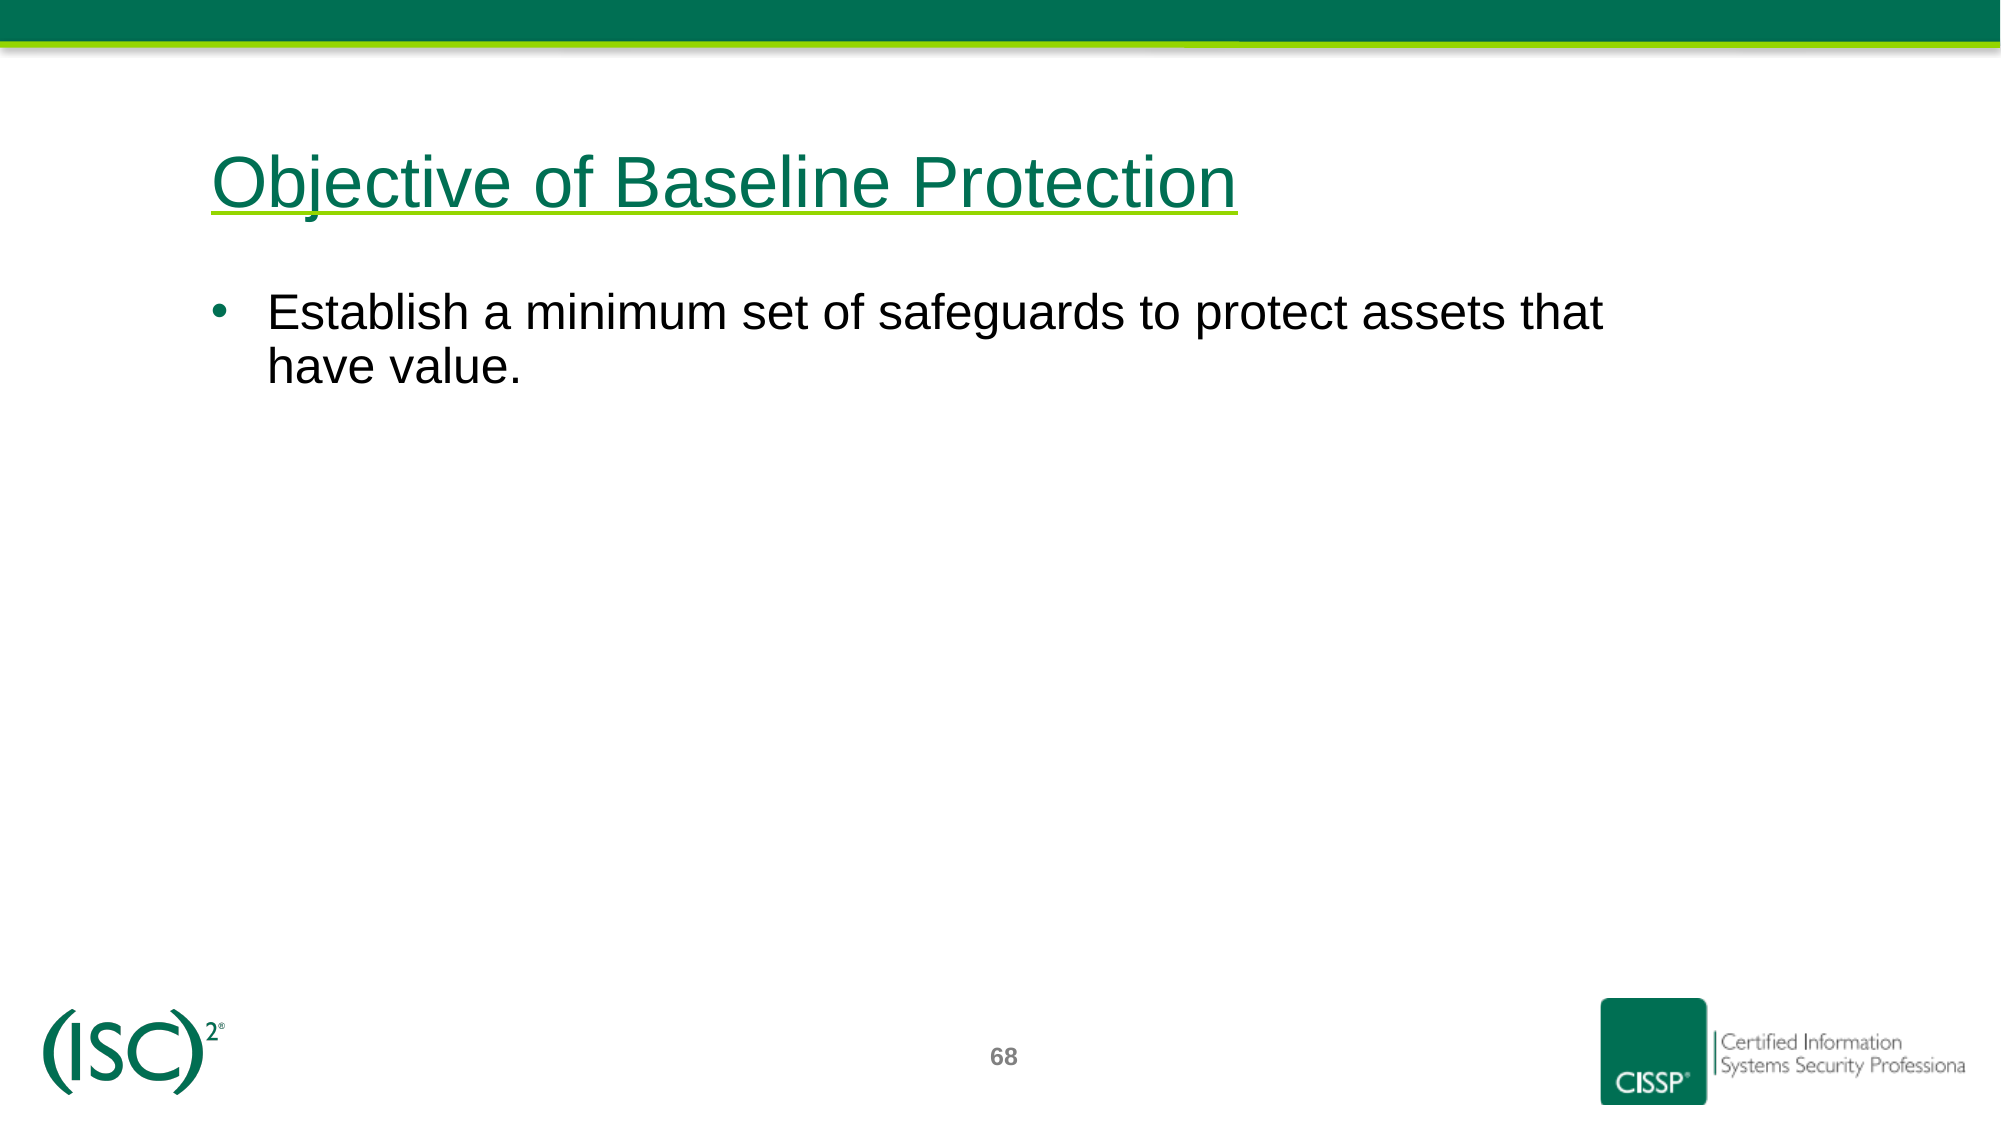

# Objective of Baseline Protection
Establish a minimum set of safeguards to protect assets that have value.